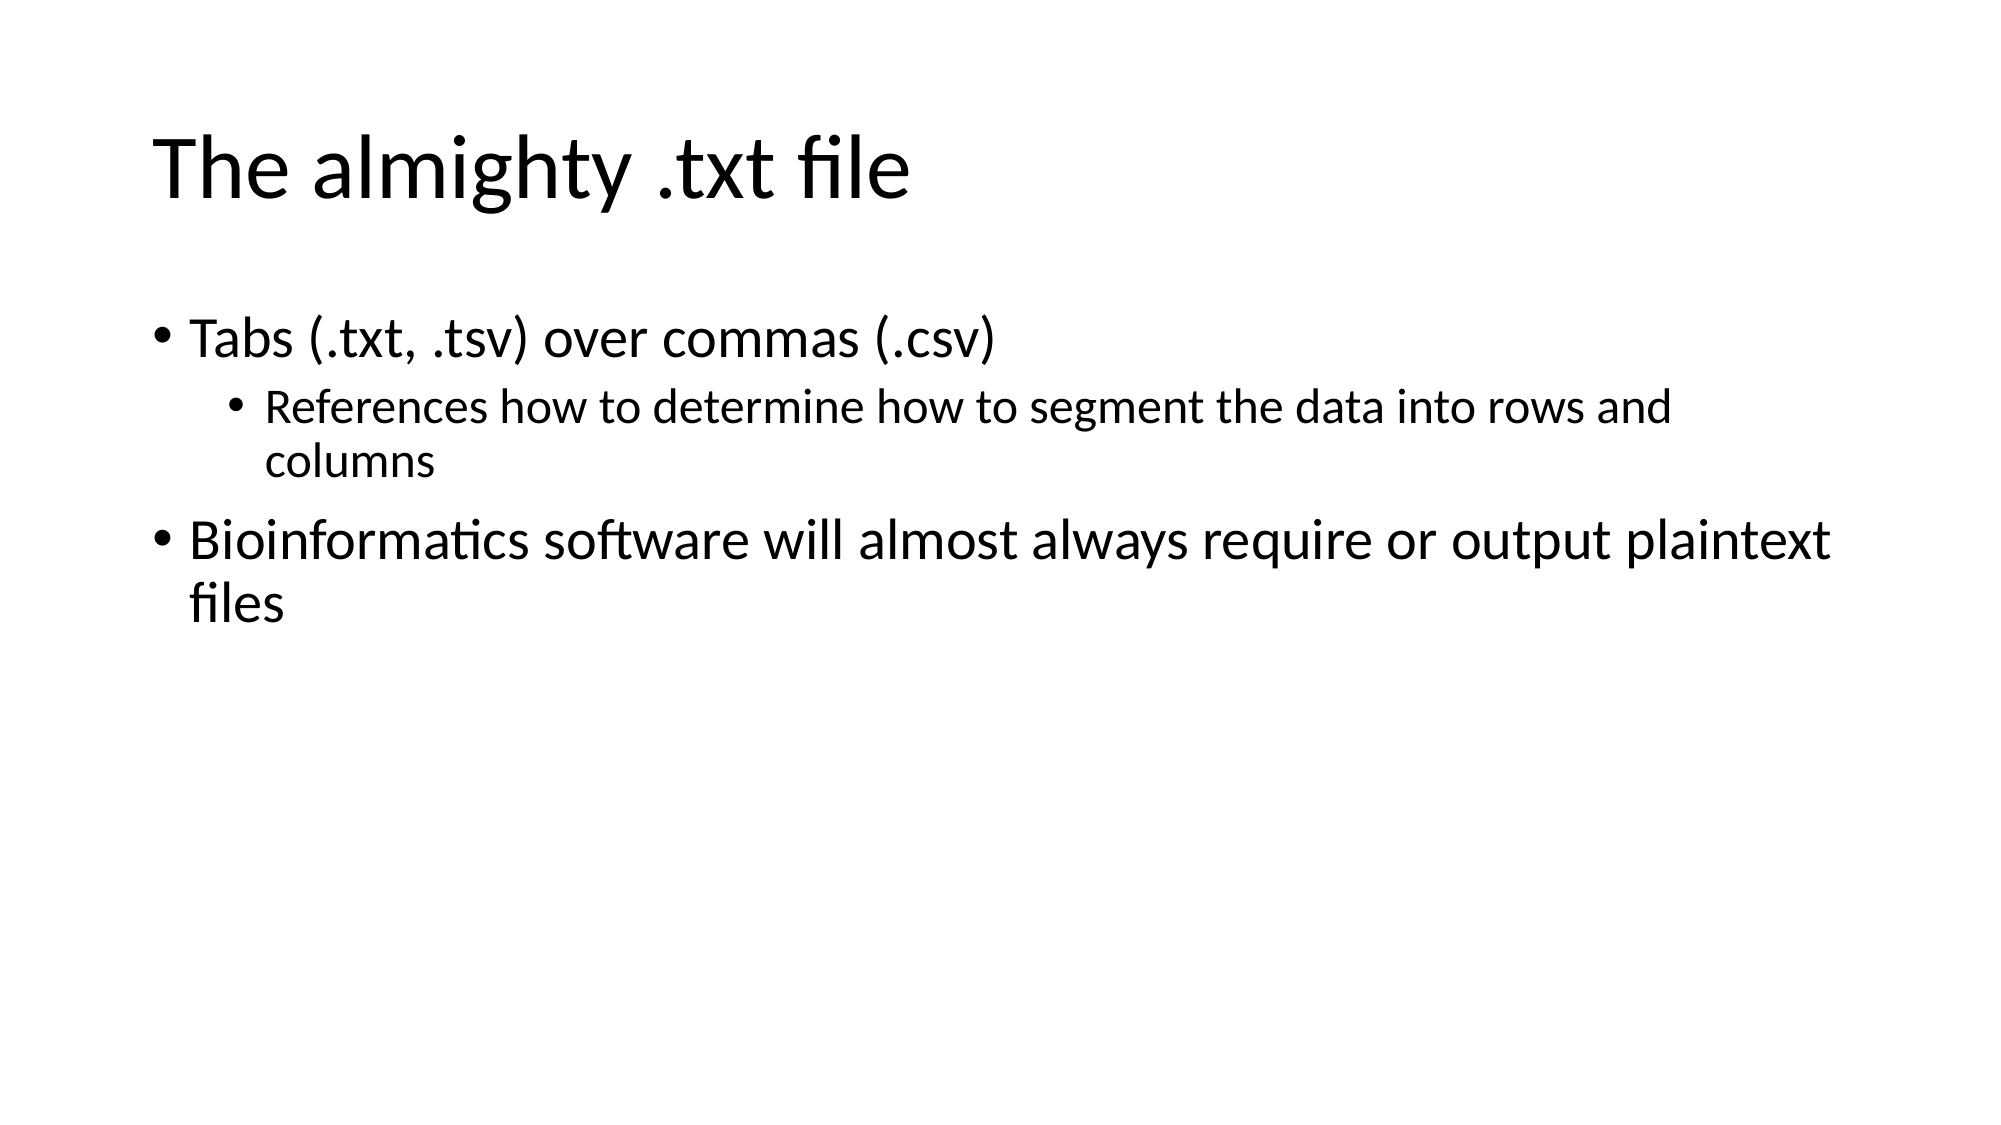

# The almighty .txt file
Tabs (.txt, .tsv) over commas (.csv)
References how to determine how to segment the data into rows and columns
Bioinformatics software will almost always require or output plaintext files